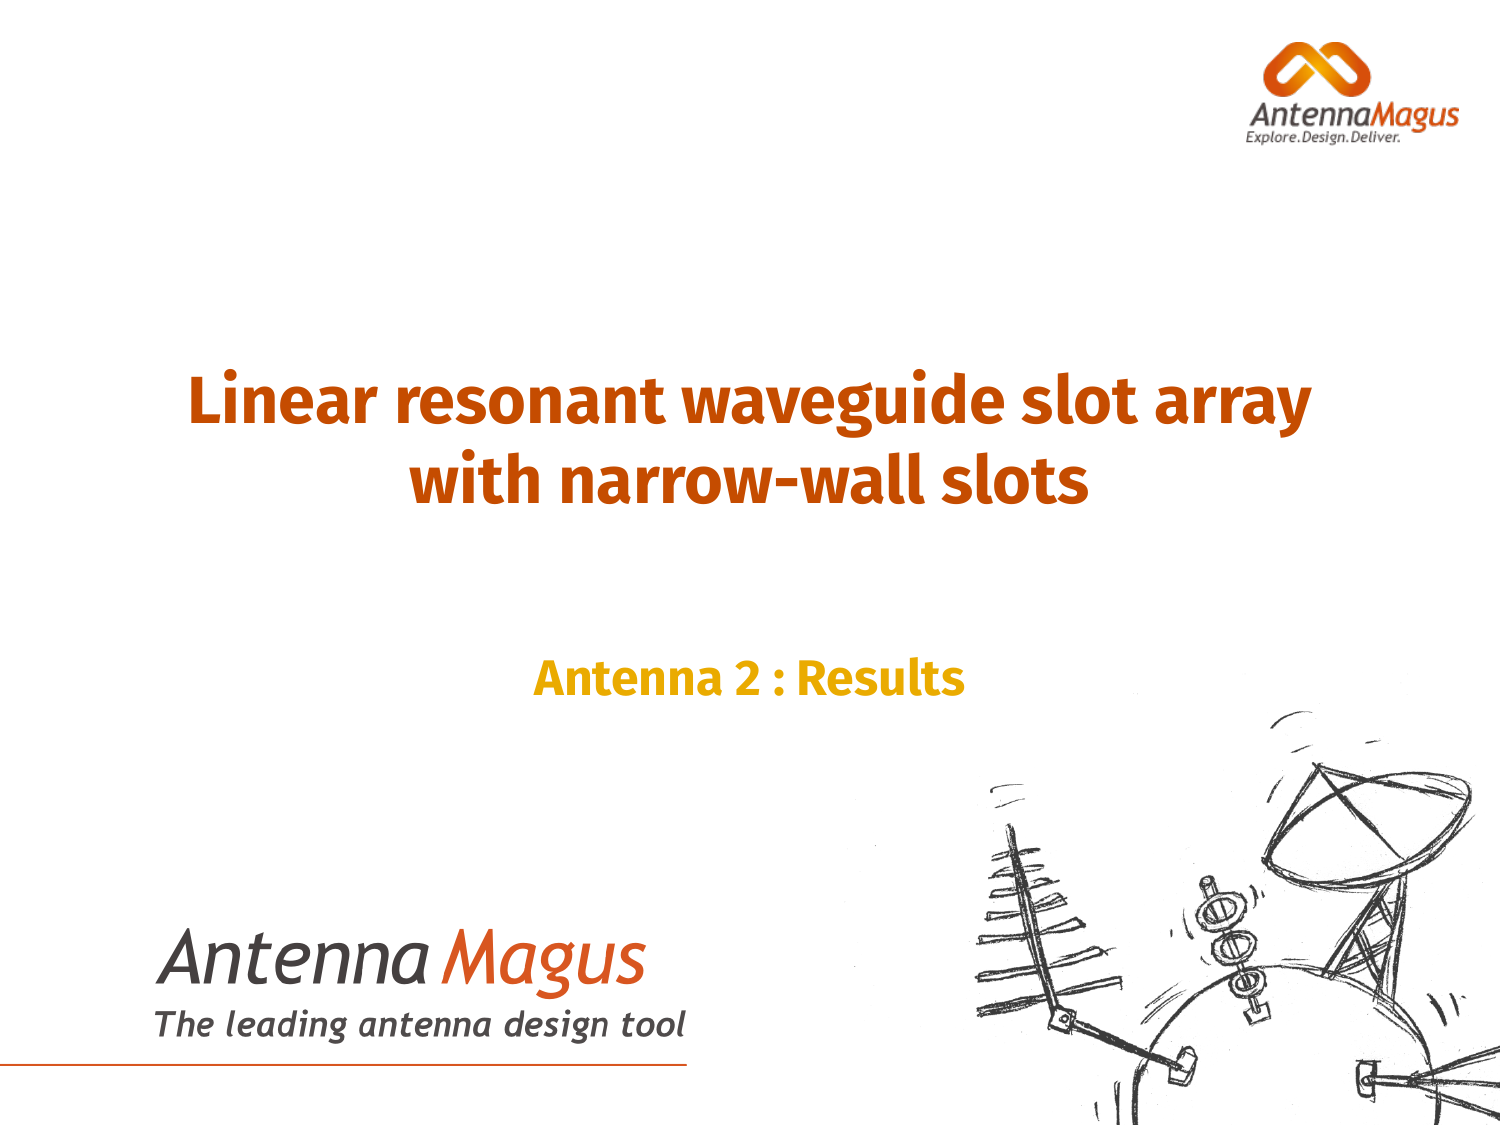

# Linear resonant waveguide slot array with narrow-wall slots
Antenna 2 : Results